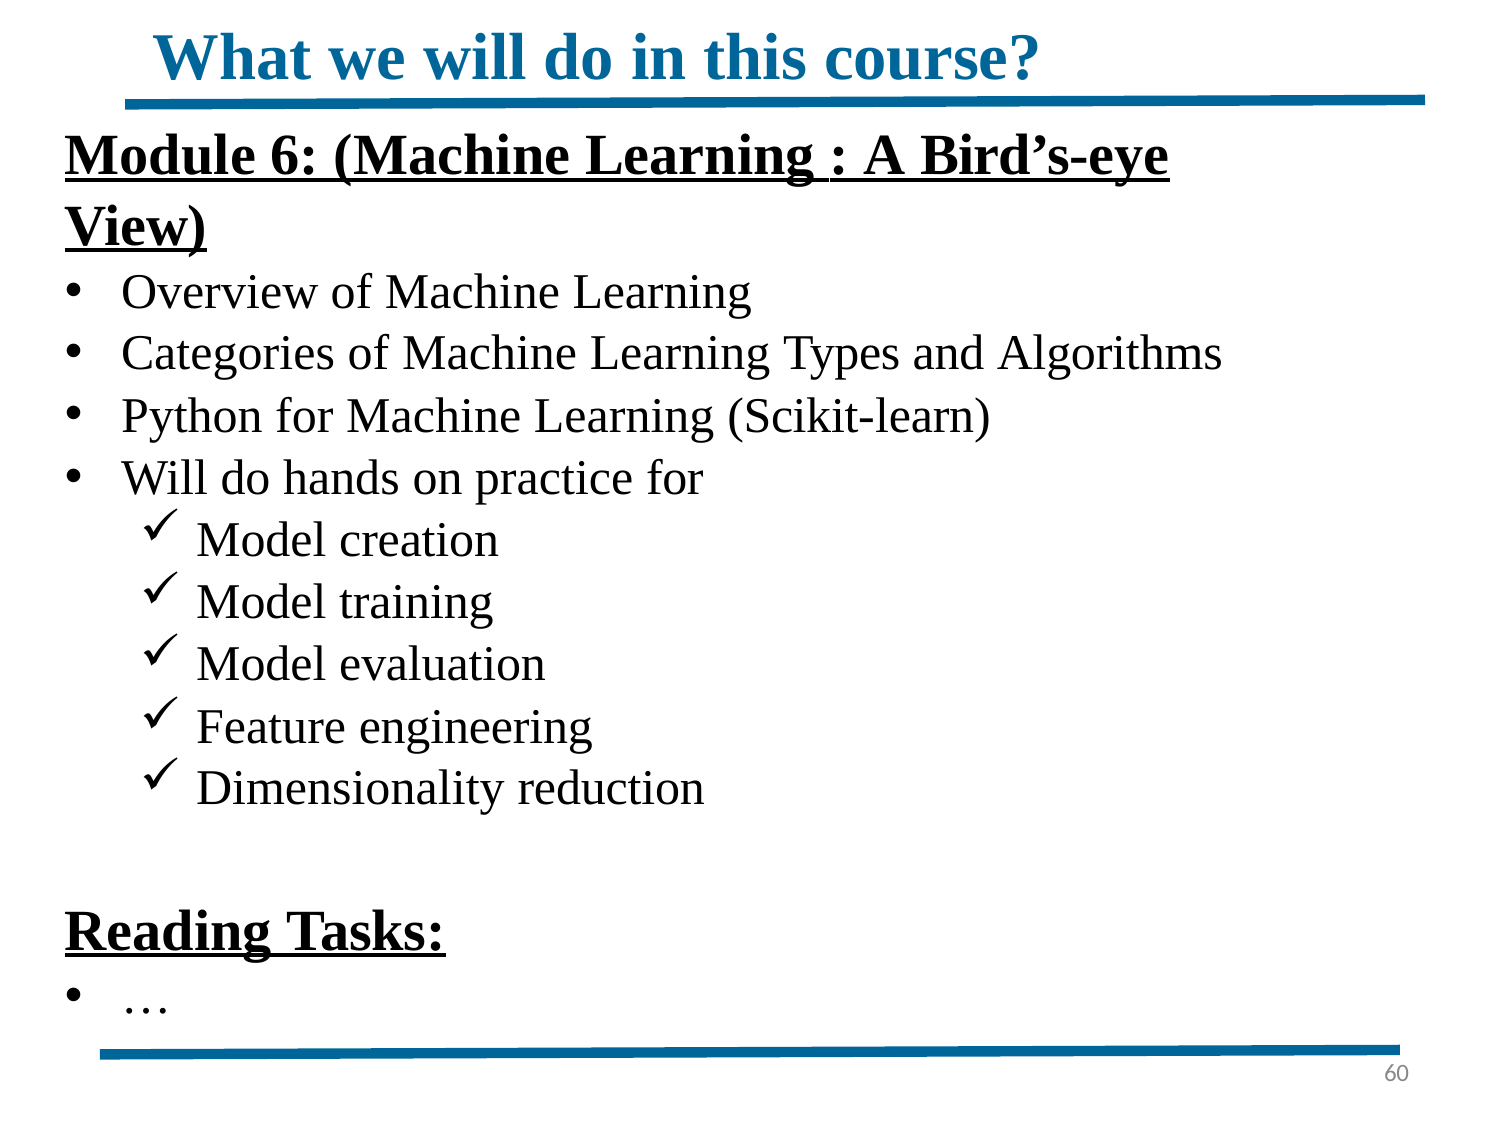

# What we will do in this course?
Module 6: (Machine Learning : A Bird’s-eye View)
Overview of Machine Learning
Categories of Machine Learning Types and Algorithms
Python for Machine Learning (Scikit-learn)
Will do hands on practice for
Model creation
Model training
Model evaluation
Feature engineering
Dimensionality reduction

Reading Tasks:
…

60